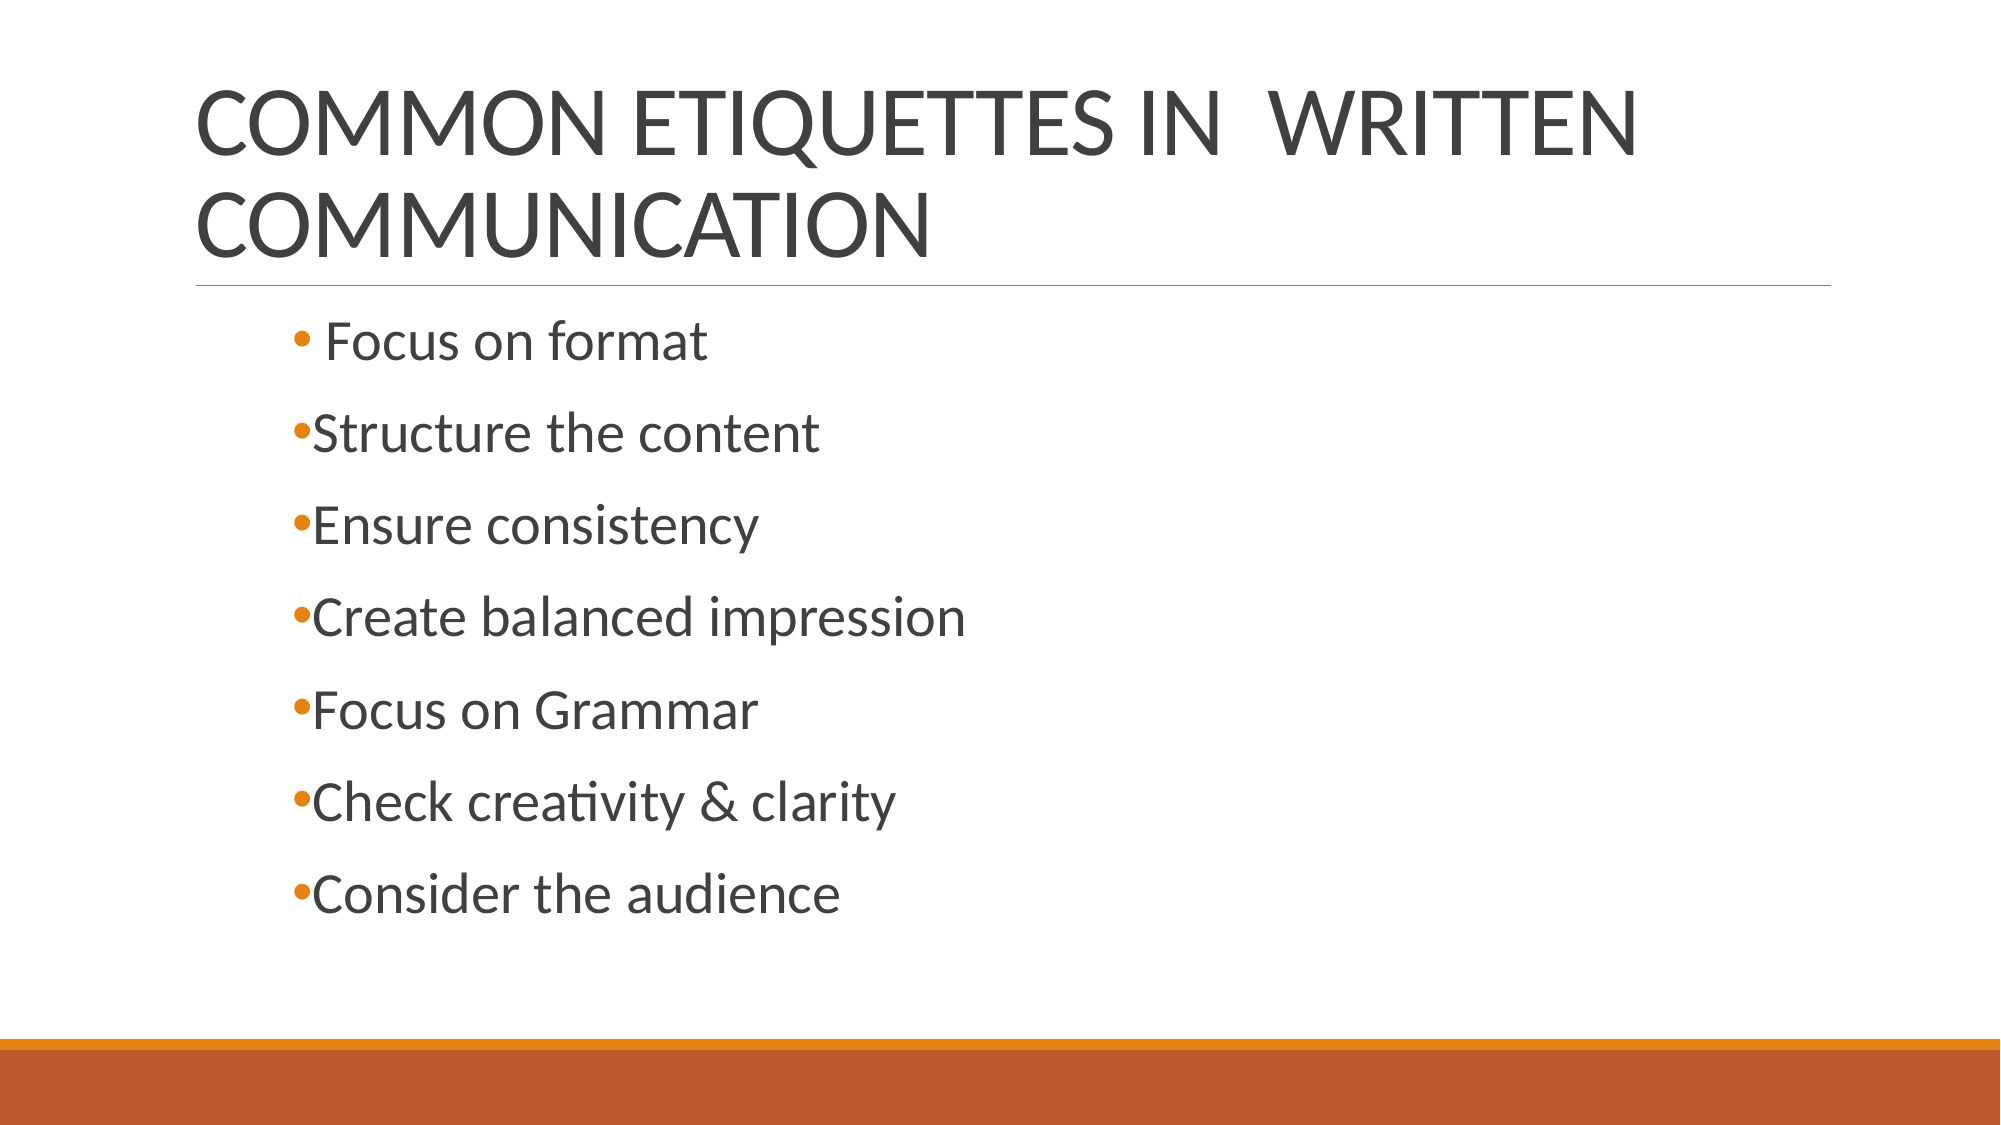

# COMMON ETIQUETTES IN  WRITTEN COMMUNICATION
 Focus on format
Structure the content
Ensure consistency
Create balanced impression
Focus on Grammar
Check creativity & clarity
Consider the audience